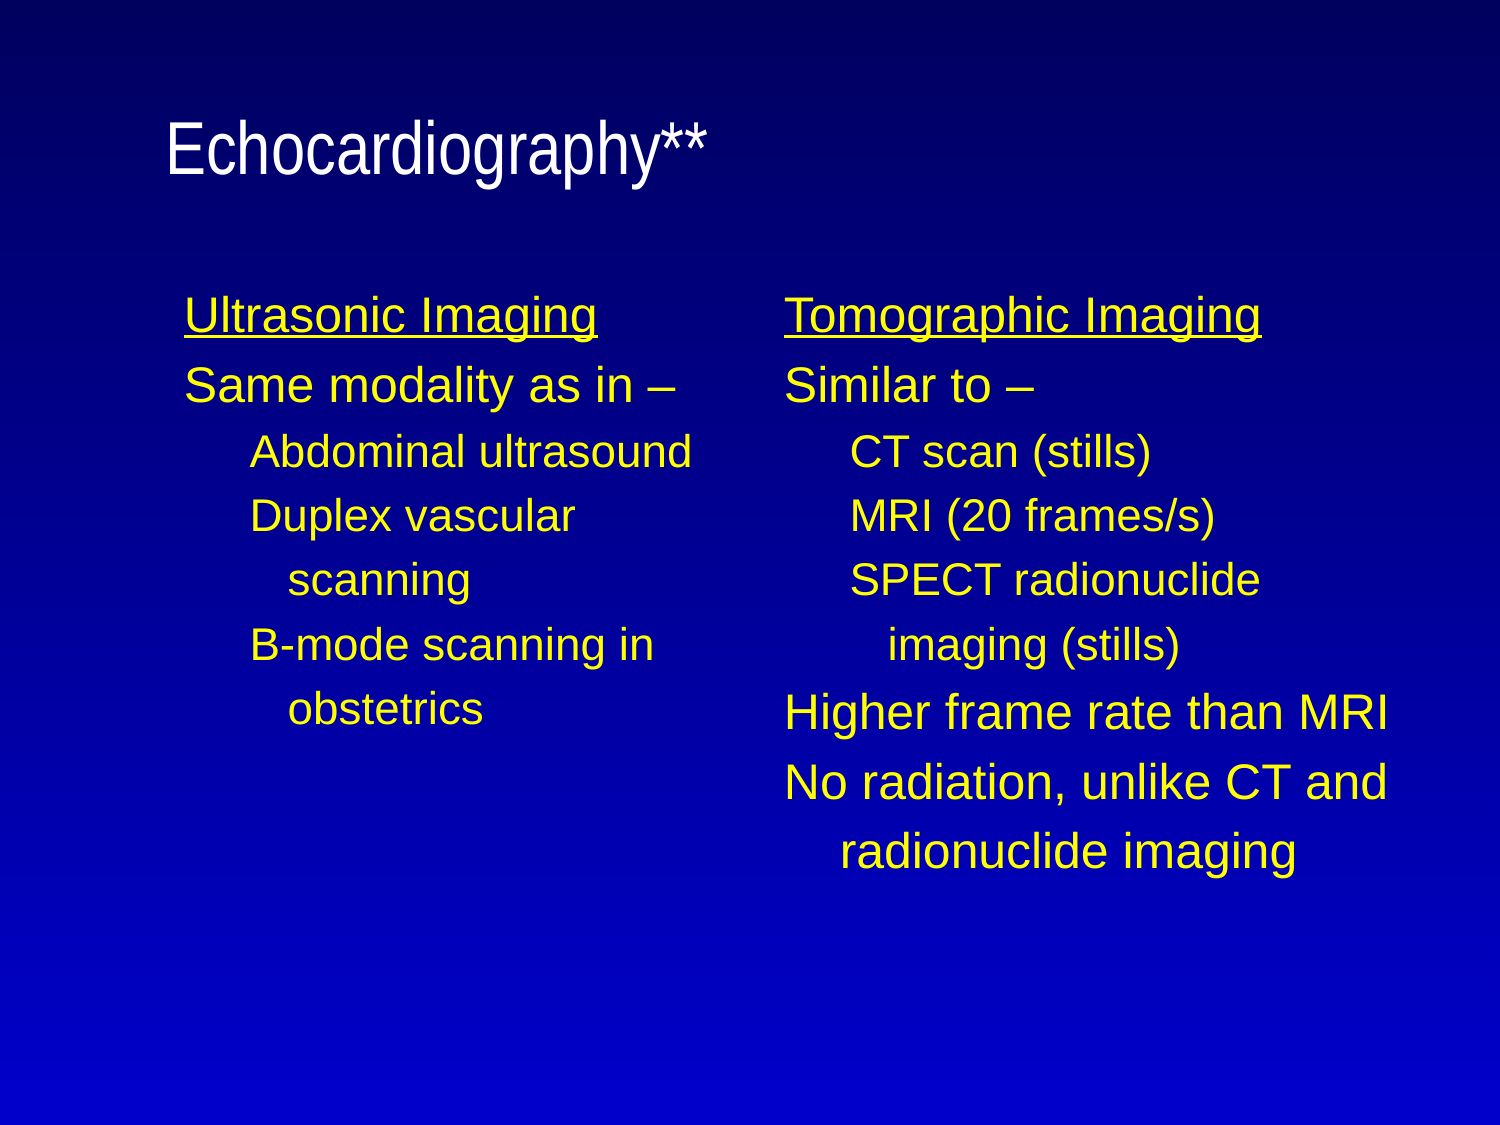

# Echocardiography**
Ultrasonic Imaging
Same modality as in –
Abdominal ultrasound
Duplex vascular
   scanning
B-mode scanning in
   obstetrics
Tomographic Imaging
Similar to –
CT scan (stills)
MRI (20 frames/s)
SPECT radionuclide
   imaging (stills)
Higher frame rate than MRI
No radiation, unlike CT and
    radionuclide imaging